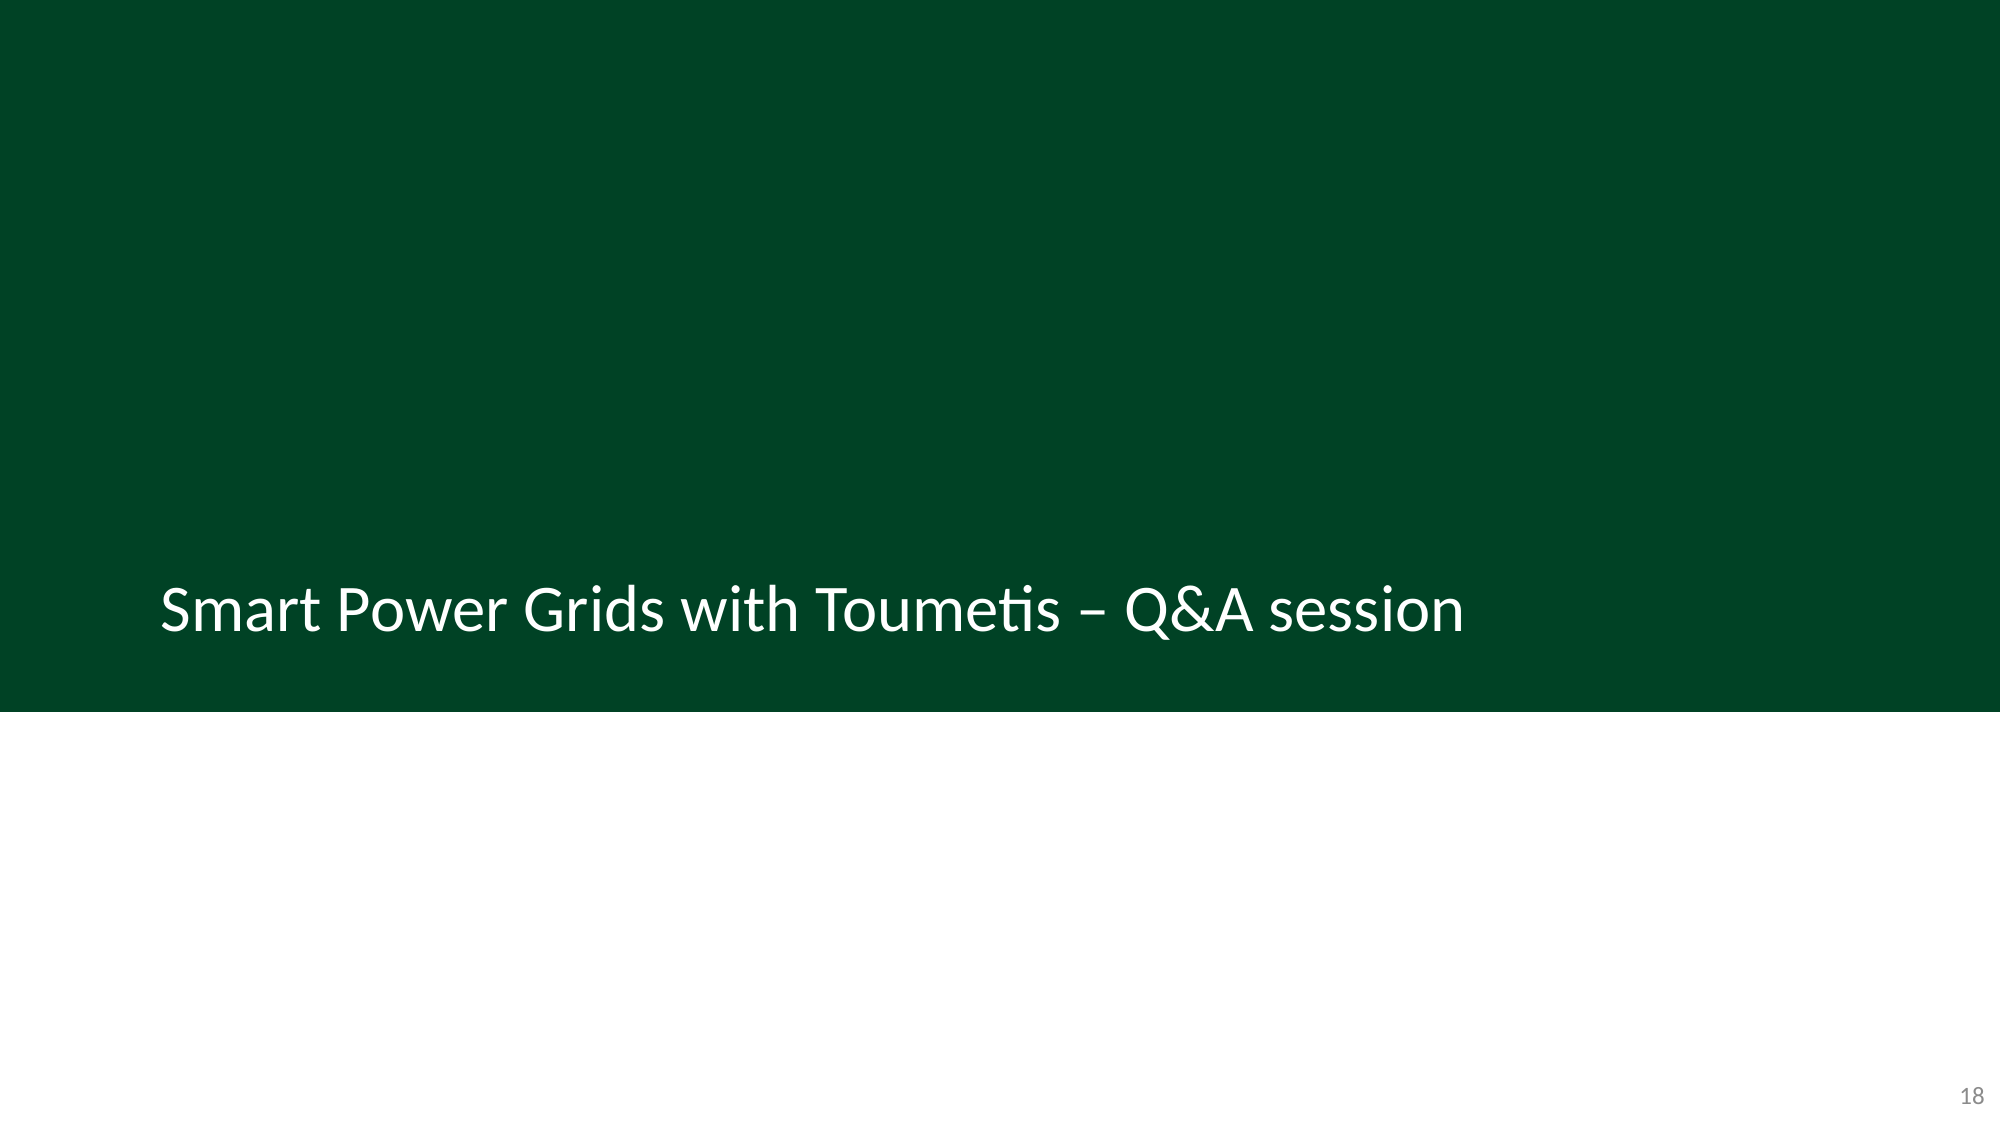

# Smart Power Grids with Toumetis – Q&A session

18